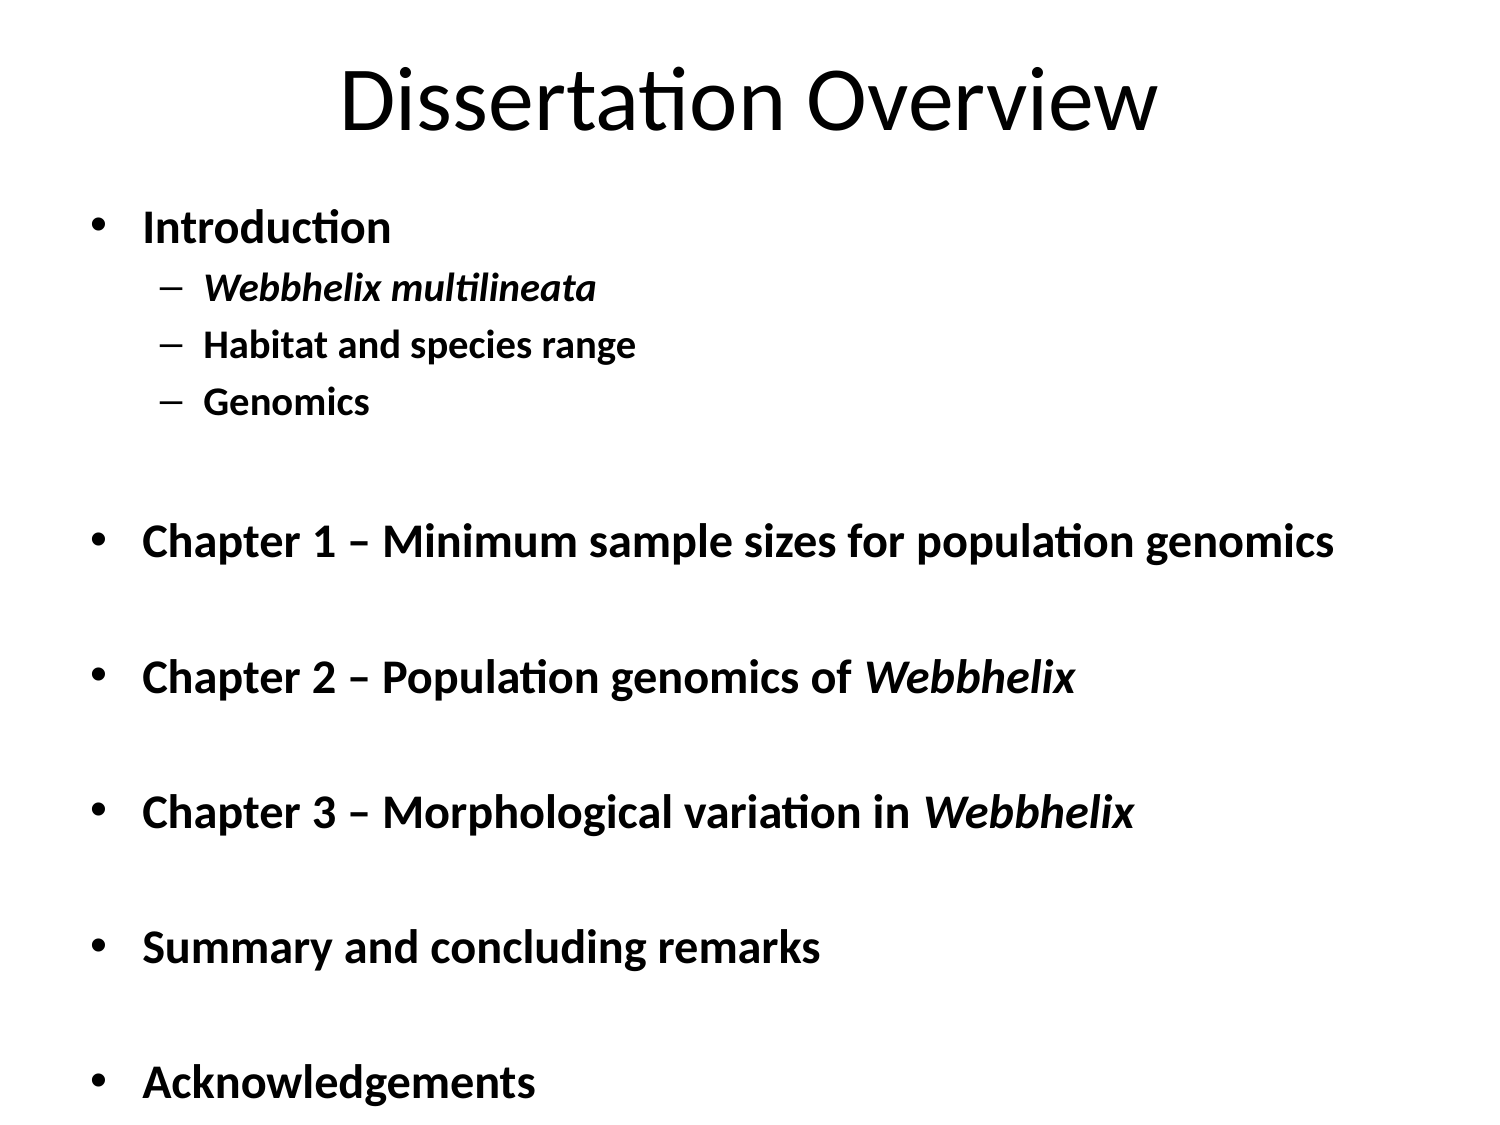

# Dissertation Overview
Introduction
Webbhelix multilineata
Habitat and species range
Genomics

Chapter 1 – Minimum sample sizes for population genomics

Chapter 2 – Population genomics of Webbhelix

Chapter 3 – Morphological variation in Webbhelix

Summary and concluding remarks

Acknowledgements